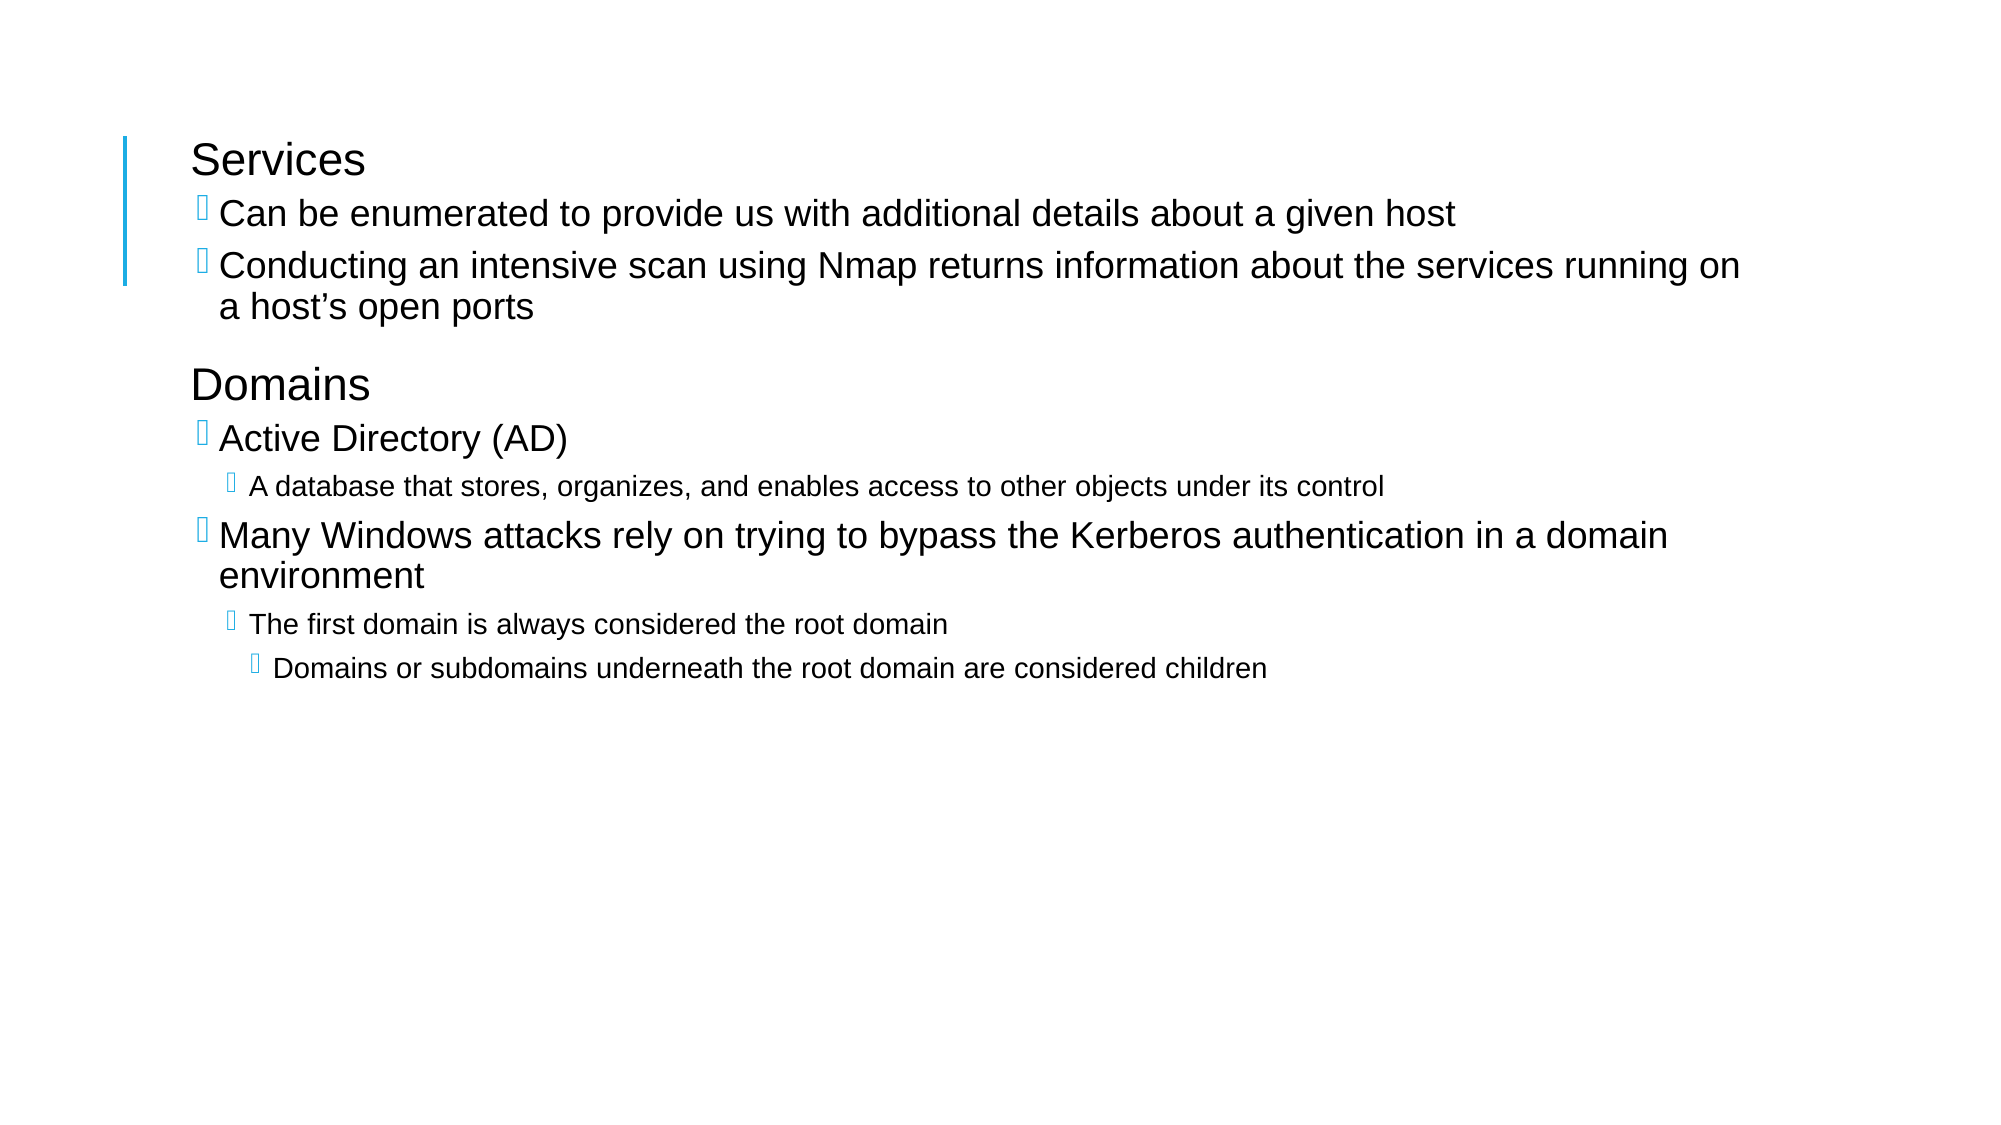

Services
Can be enumerated to provide us with additional details about a given host
Conducting an intensive scan using Nmap returns information about the services running on a host’s open ports
Domains
Active Directory (AD)
A database that stores, organizes, and enables access to other objects under its control
Many Windows attacks rely on trying to bypass the Kerberos authentication in a domain environment
The first domain is always considered the root domain
Domains or subdomains underneath the root domain are considered children